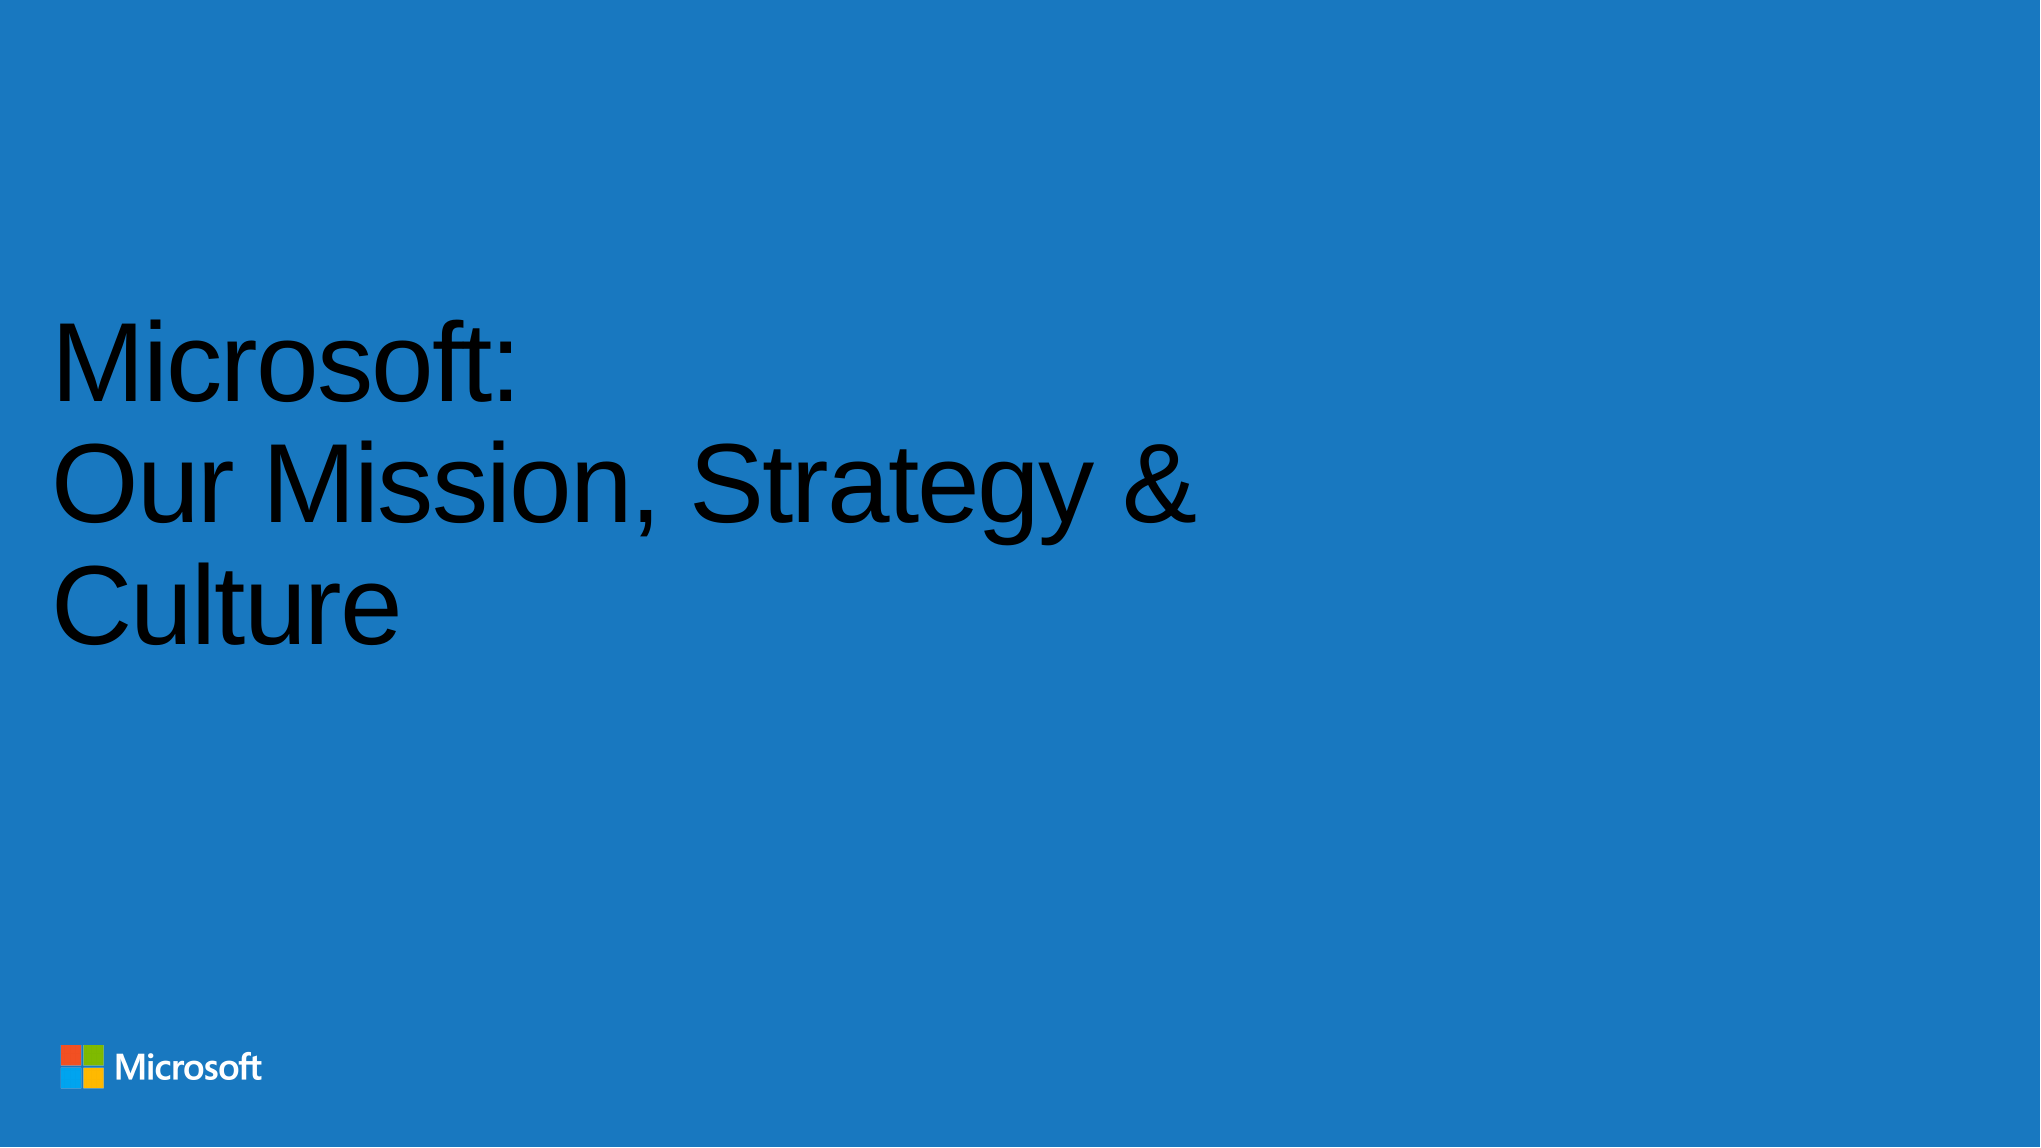

# Microsoft: Our Mission, Strategy & Culture